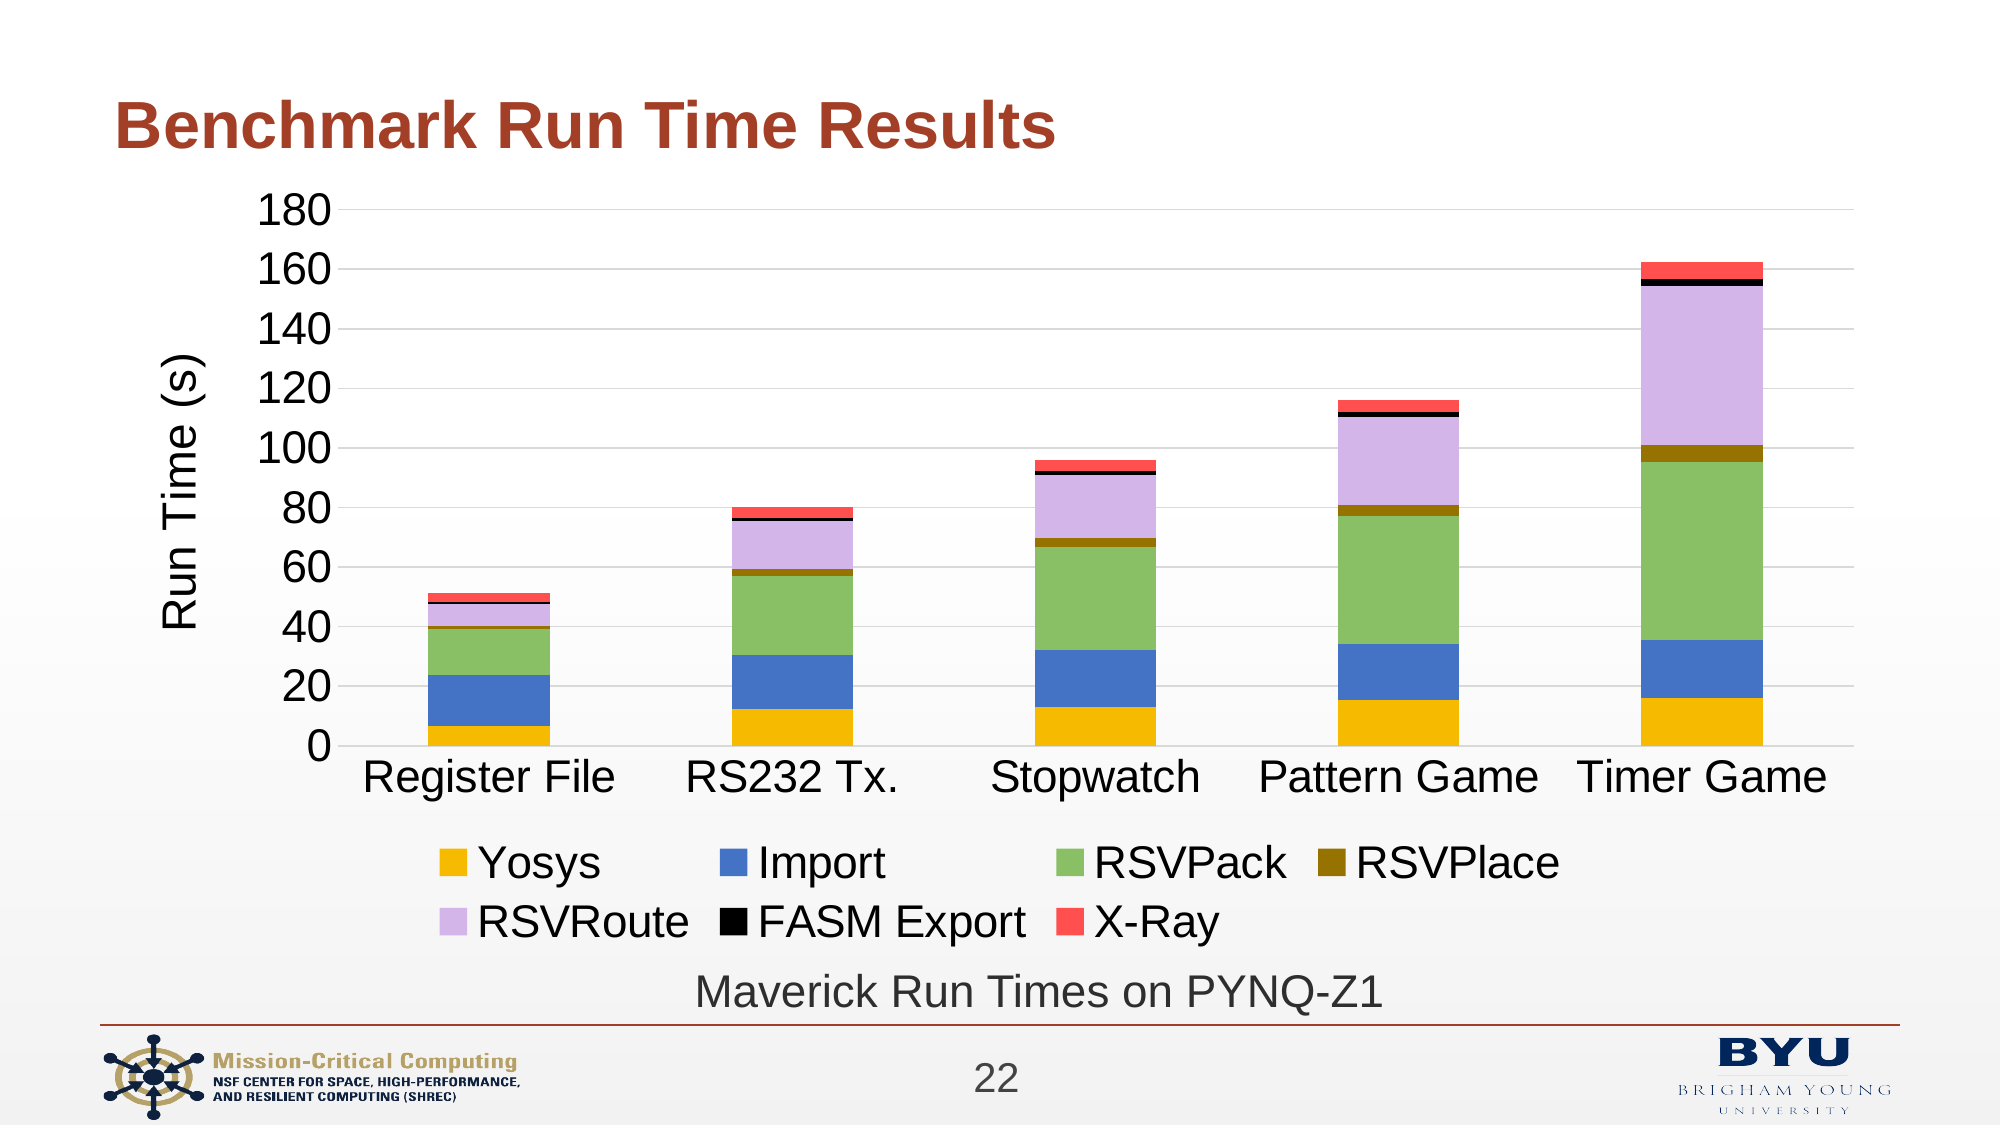

# Benchmark Run Time Results

### Chart

| Category | Yosys | Import | RSVPack | RSVPlace | RSVRoute | FASM Export | X-Ray |
|---|---|---|---|---|---|---|---|
| Register File | 6.616666666666667 | 17.152965683333335 | 15.409733579666666 | 1.108425428 | 7.4070868936666665 | 0.64197239 | 2.8166666666666664 |
| RS232 Tx. | 12.19 | 18.309874583 | 26.38703775733333 | 2.2967957186666665 | 16.313788348333333 | 1.0962886803333334 | 3.6166666666666667 |
| Stopwatch | 12.993333333333334 | 19.253277441999998 | 34.48367180966667 | 3.110868567666666 | 21.041552358666667 | 1.2512459186666667 | 3.813333333333334 |
| Pattern Game | 15.293333333333335 | 19.002860870333333 | 42.72329670233333 | 3.8453469570000003 | 29.62005938733333 | 1.5602208703333333 | 4.113333333333332 |
| Timer Game | 16.086666666666666 | 19.288954697333335 | 60.053589059 | 5.429365829999999 | 53.469095992999996 | 2.4751485929999997 | 5.64 |
Maverick Run Times on PYNQ-Z1
22